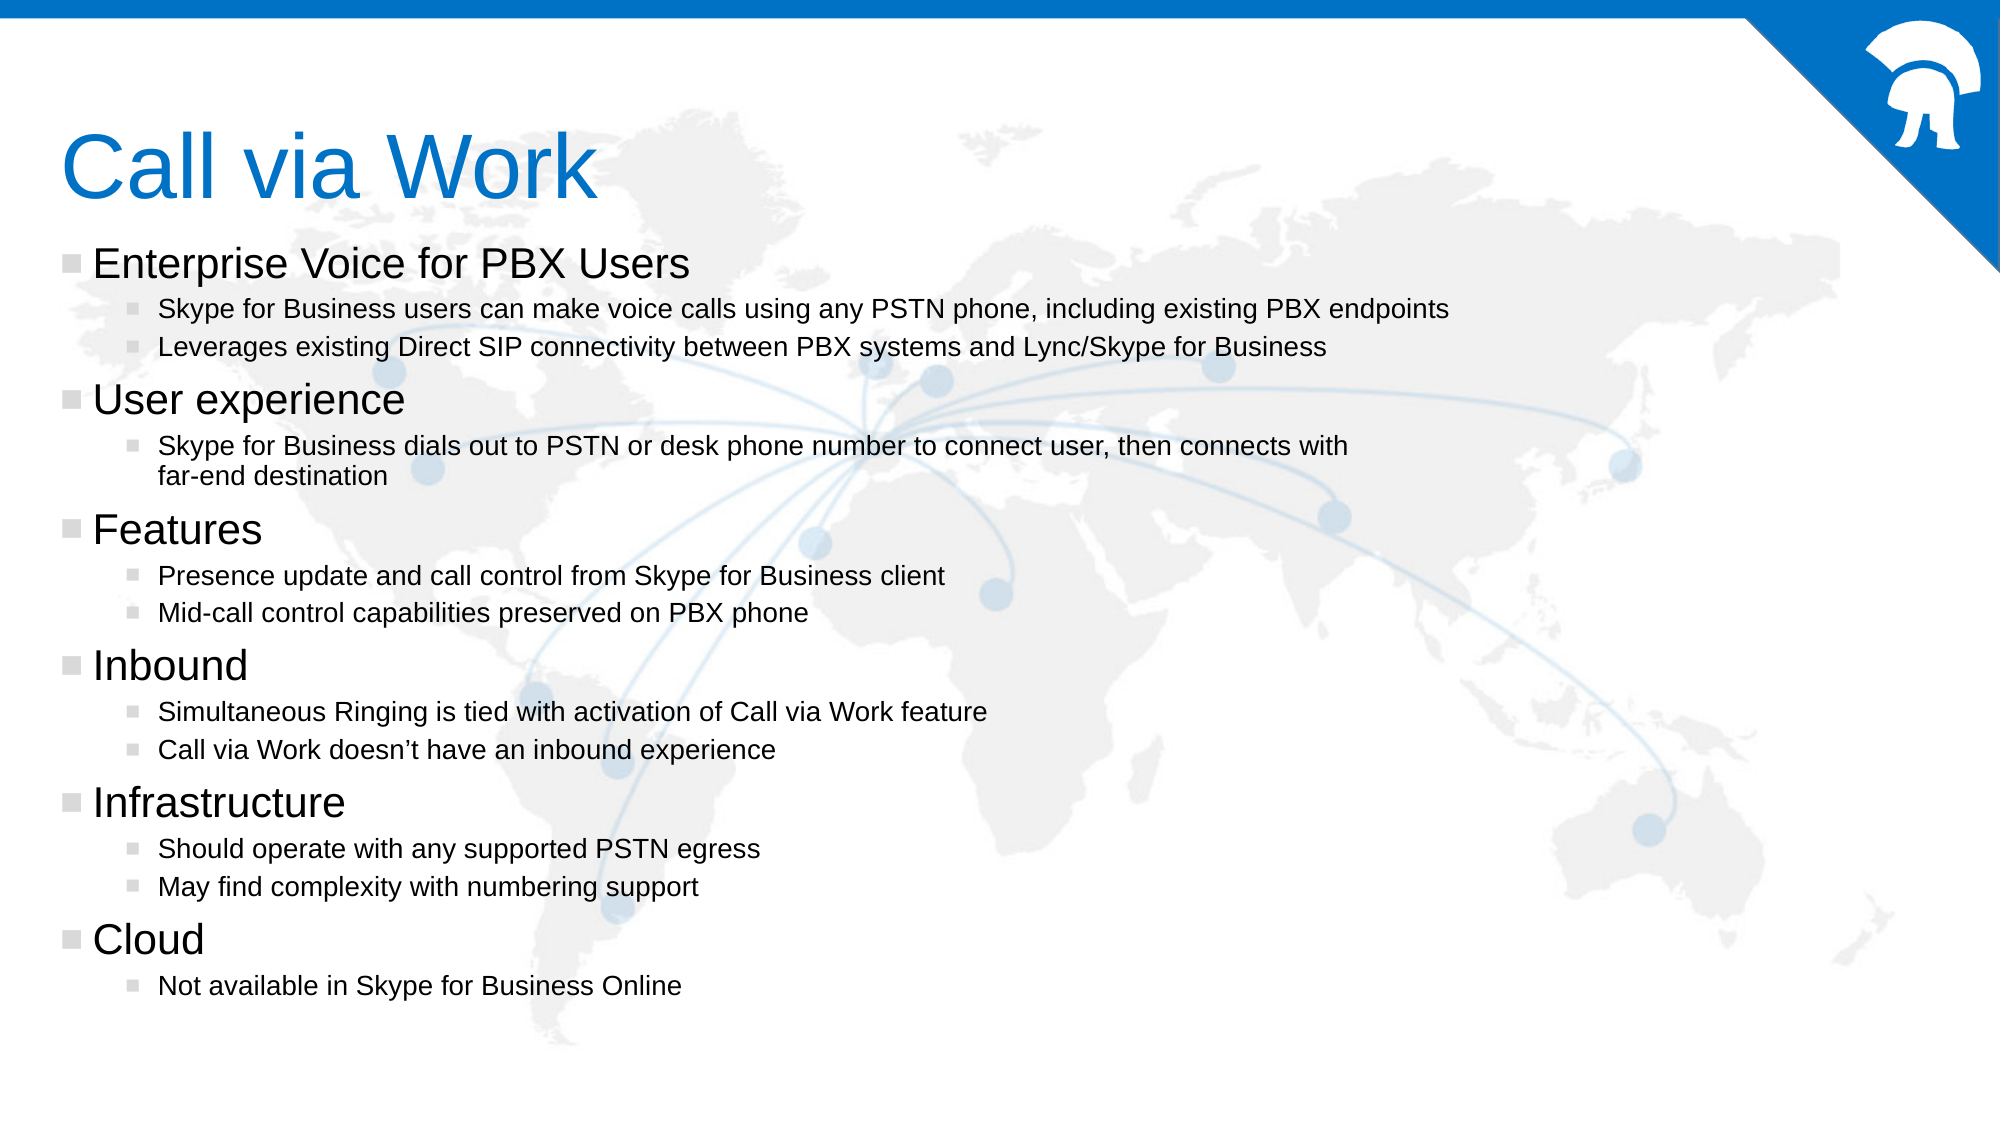

# Call via Work
Enterprise Voice for PBX Users
Skype for Business users can make voice calls using any PSTN phone, including existing PBX endpoints
Leverages existing Direct SIP connectivity between PBX systems and Lync/Skype for Business
User experience
Skype for Business dials out to PSTN or desk phone number to connect user, then connects with
far-end destination
Features
Presence update and call control from Skype for Business client
Mid-call control capabilities preserved on PBX phone
Inbound
Simultaneous Ringing is tied with activation of Call via Work feature
Call via Work doesn’t have an inbound experience
Infrastructure
Should operate with any supported PSTN egress
May find complexity with numbering support
Cloud
Not available in Skype for Business Online